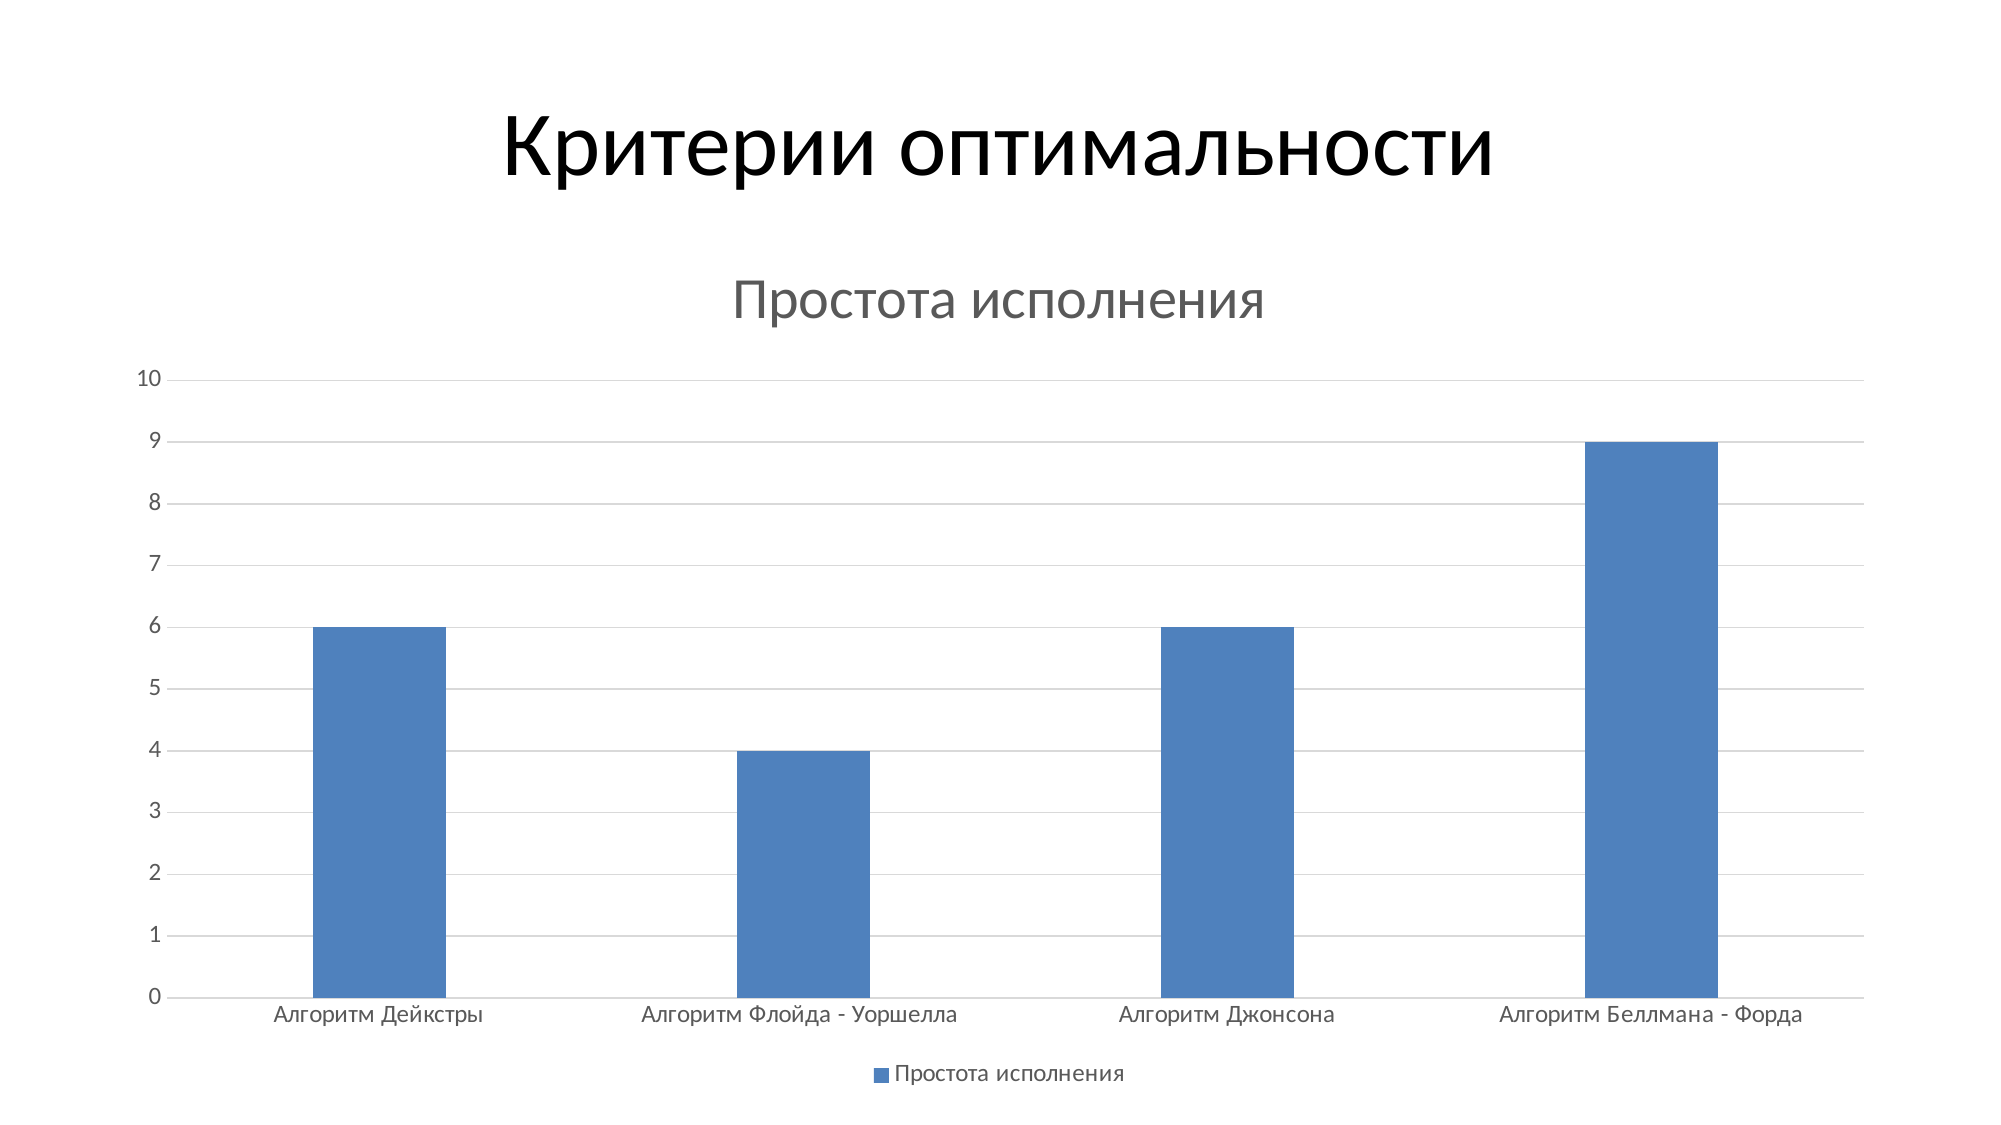

# Критерии оптимальности

### Chart: Простота исполнения

| Category | Простота исполнения |
|---|---|
| Алгоритм Дейкстры | 6.0 |
| Алгоритм Флойда - Уоршелла  | 4.0 |
| Алгоритм Джонсона | 6.0 |
| Алгоритм Беллмана - Форда | 9.0 |